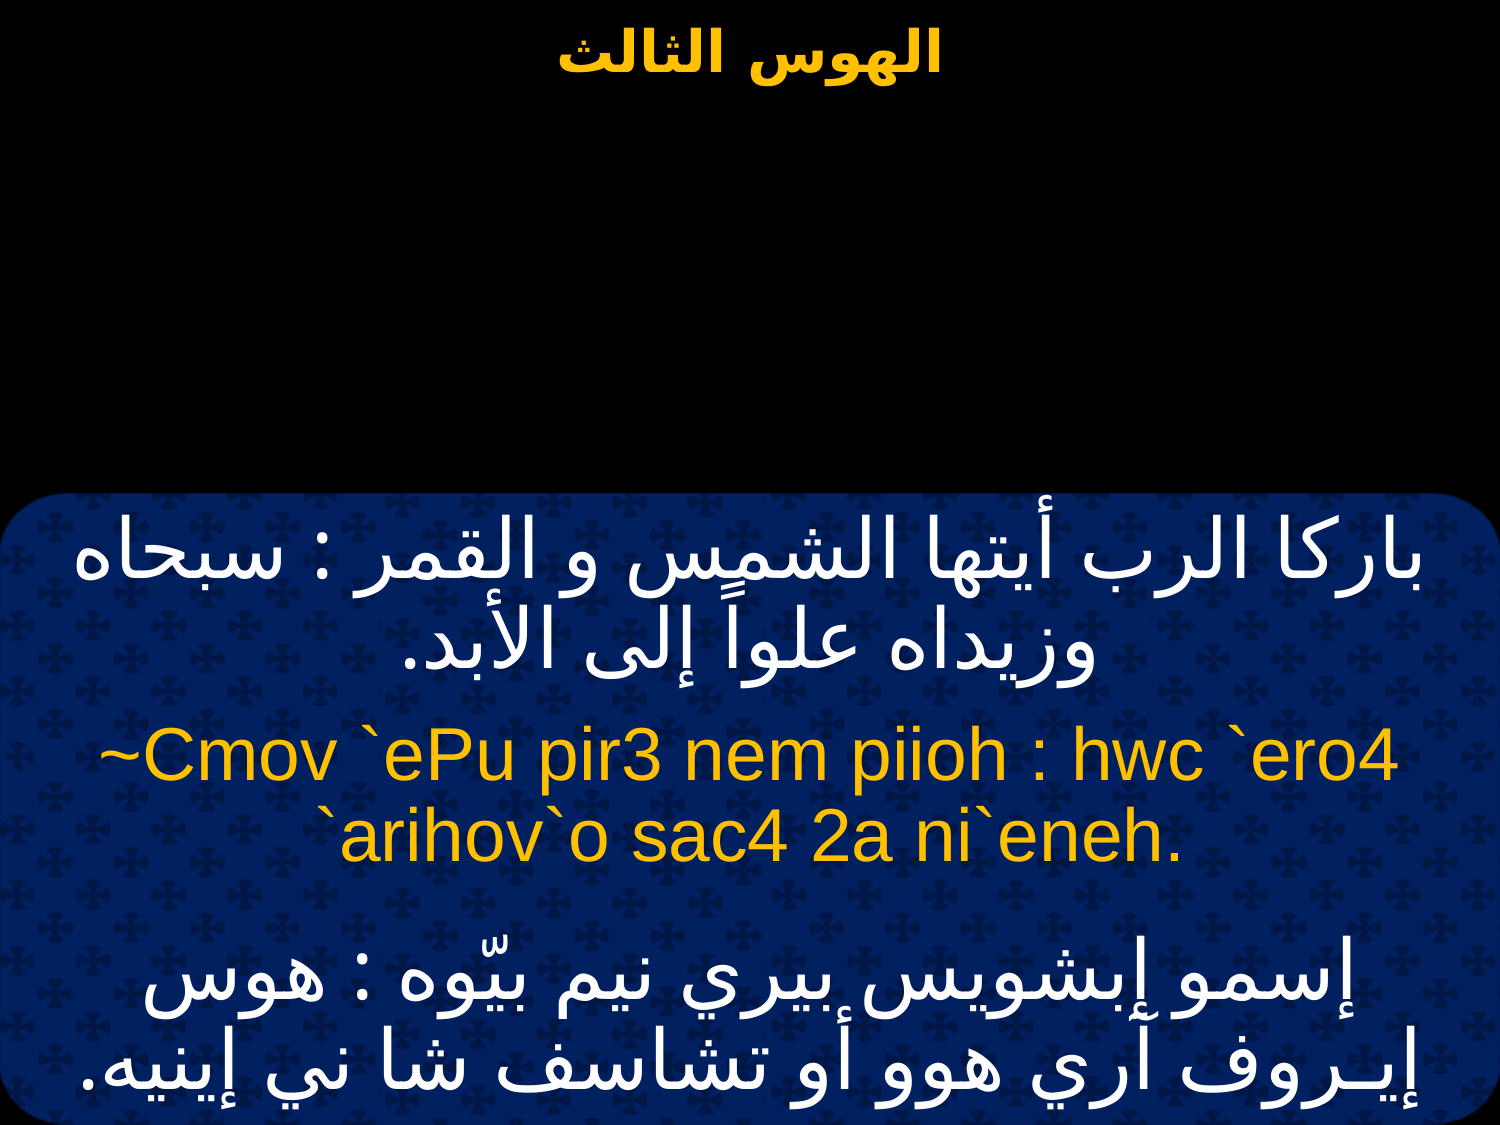

باركا الرب أيتها الشمس و القمر : سبحاه وزيداه علواً إلى الأبد.
~Cmov `ePu pir3 nem piioh : hwc `ero4 `arihov`o sac4 2a ni`eneh.
إسمو إبشويس بيري نيم بيّوه : هوس إيـروف آري هوو أو تشاسف شا ني إينيه.